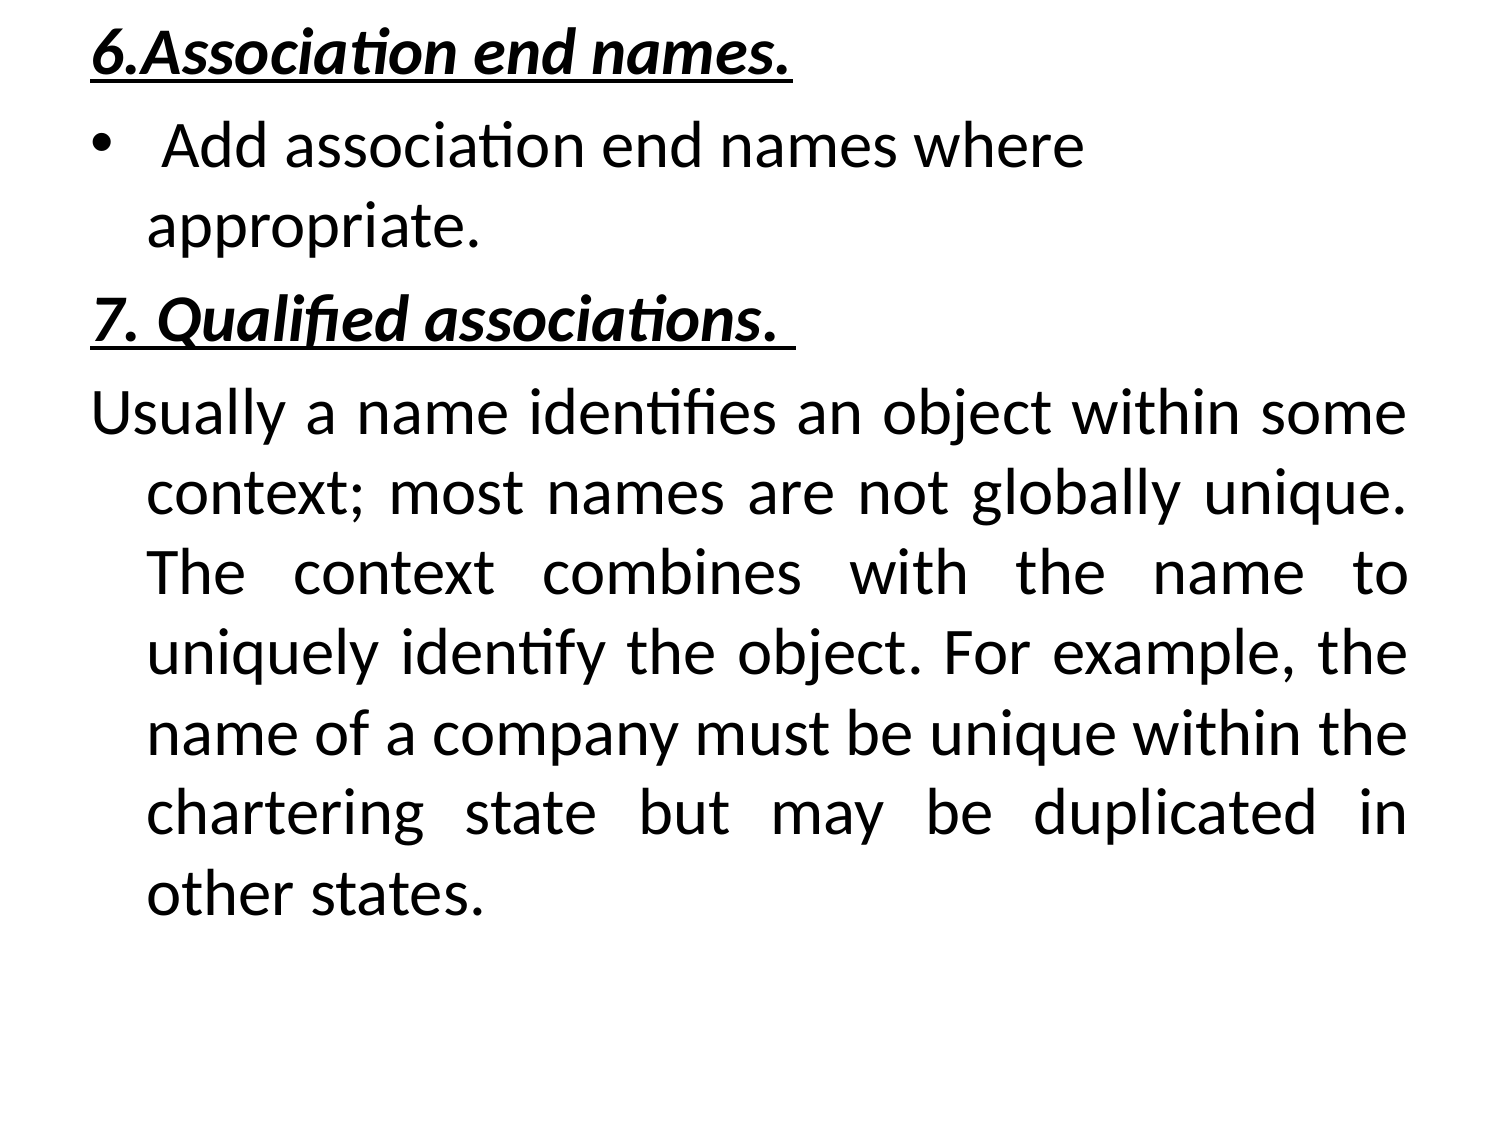

6.Association end names.
 Add association end names where appropriate.
7. Qualified associations.
Usually a name identifies an object within some context; most names are not globally unique. The context combines with the name to uniquely identify the object. For example, the name of a company must be unique within the chartering state but may be duplicated in other states.